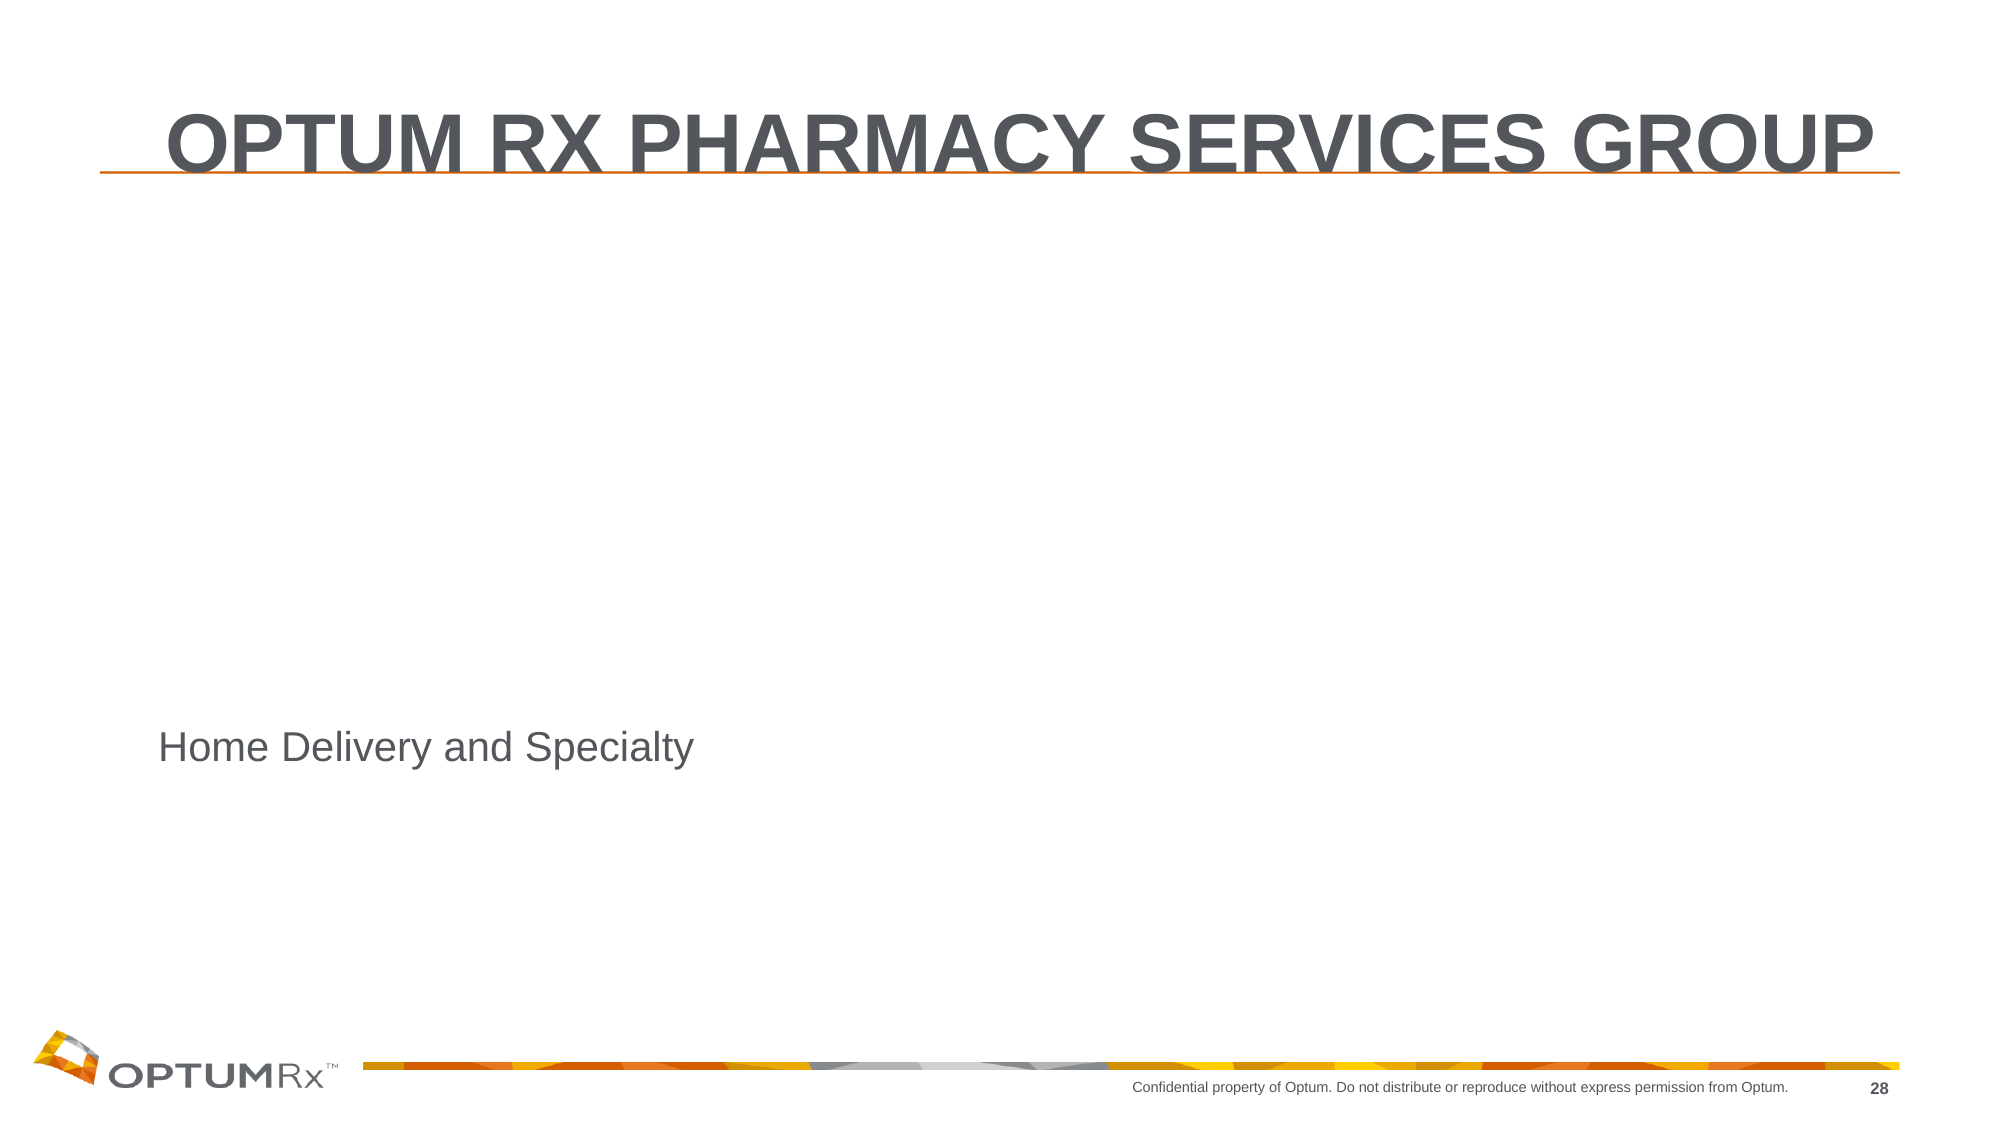

# Optum Rx Pharmacy Services Group
Home Delivery and Specialty